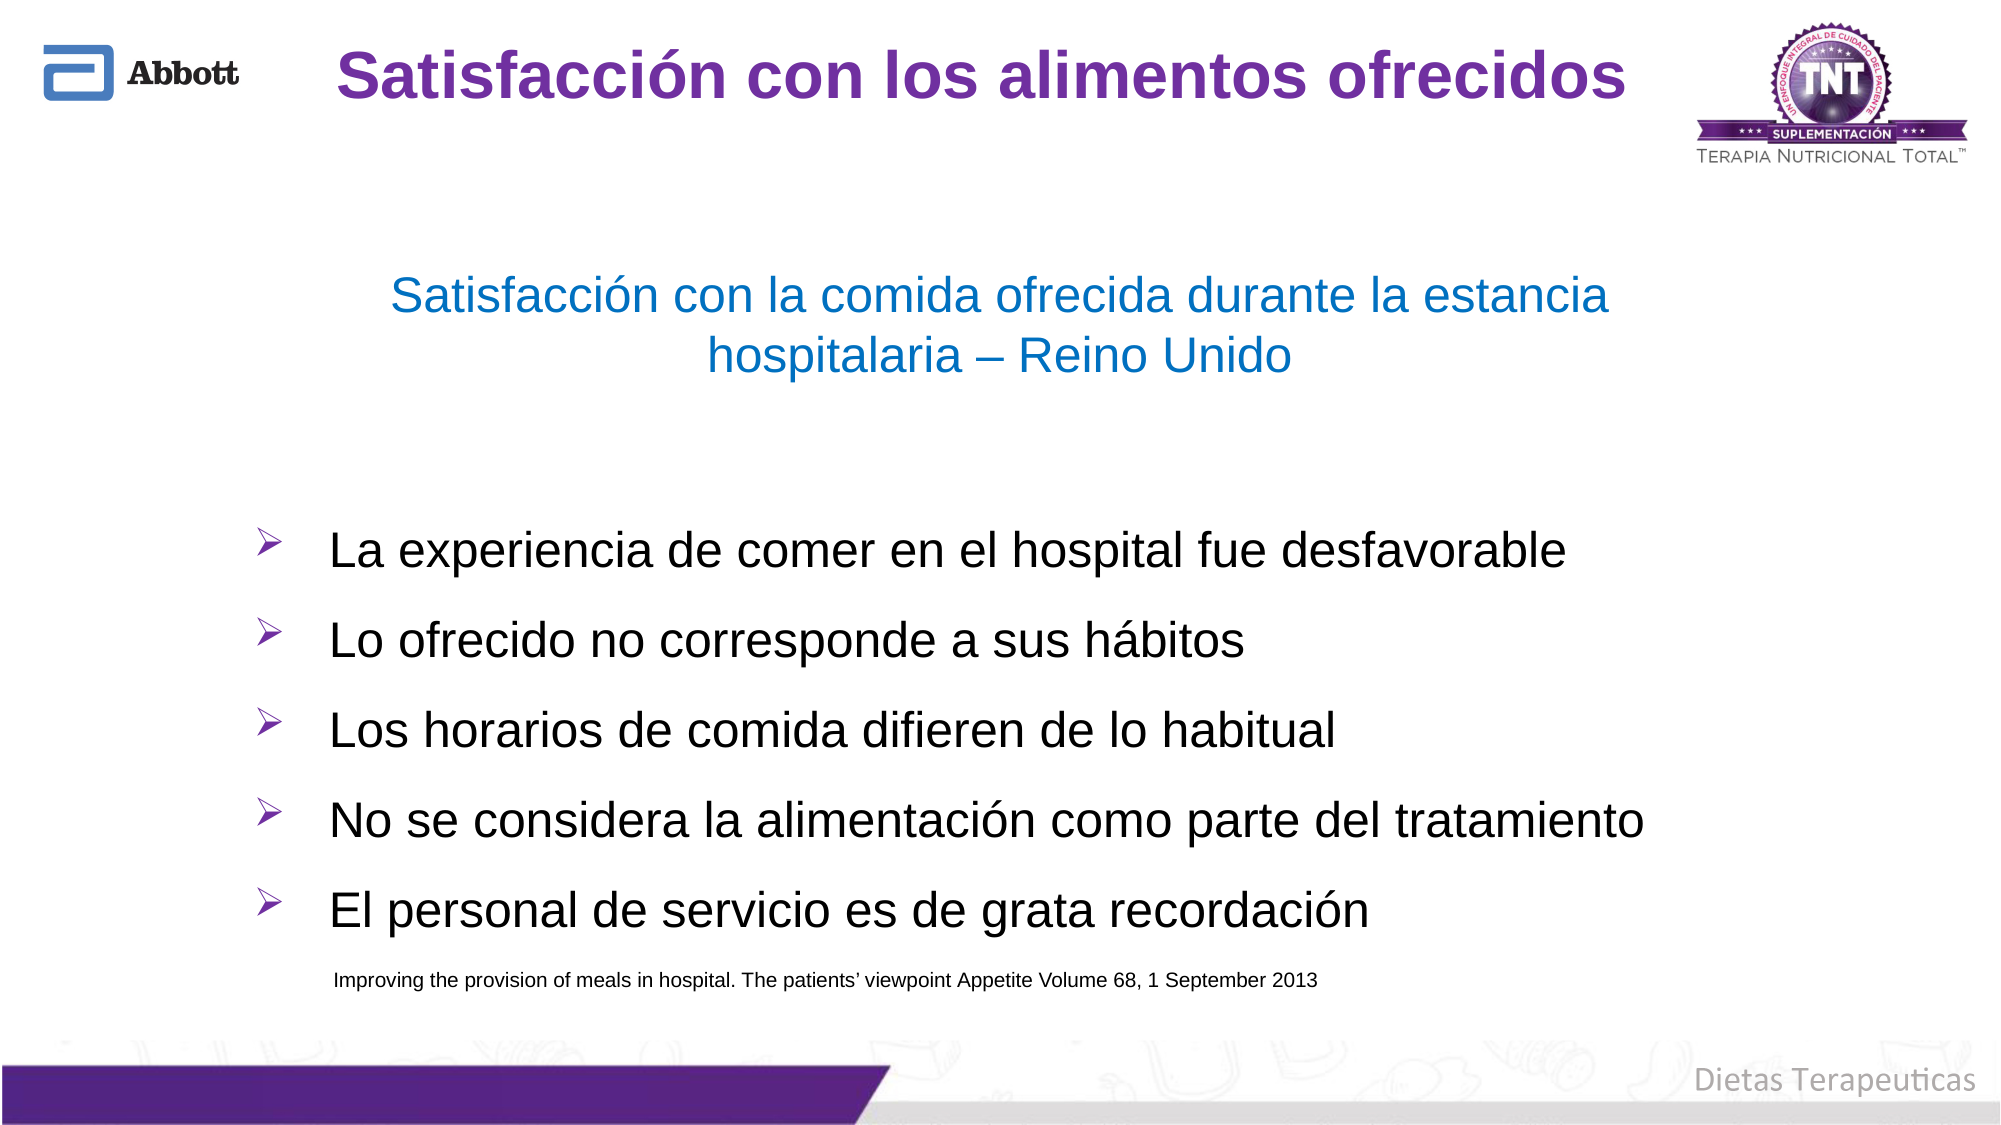

# Satisfacción con los alimentos ofrecidos
Satisfacción con la comida ofrecida durante la estancia hospitalaria – Reino Unido
La experiencia de comer en el hospital fue desfavorable
Lo ofrecido no corresponde a sus hábitos
Los horarios de comida difieren de lo habitual
No se considera la alimentación como parte del tratamiento
El personal de servicio es de grata recordación
Improving the provision of meals in hospital. The patients’ viewpoint Appetite Volume 68, 1 September 2013